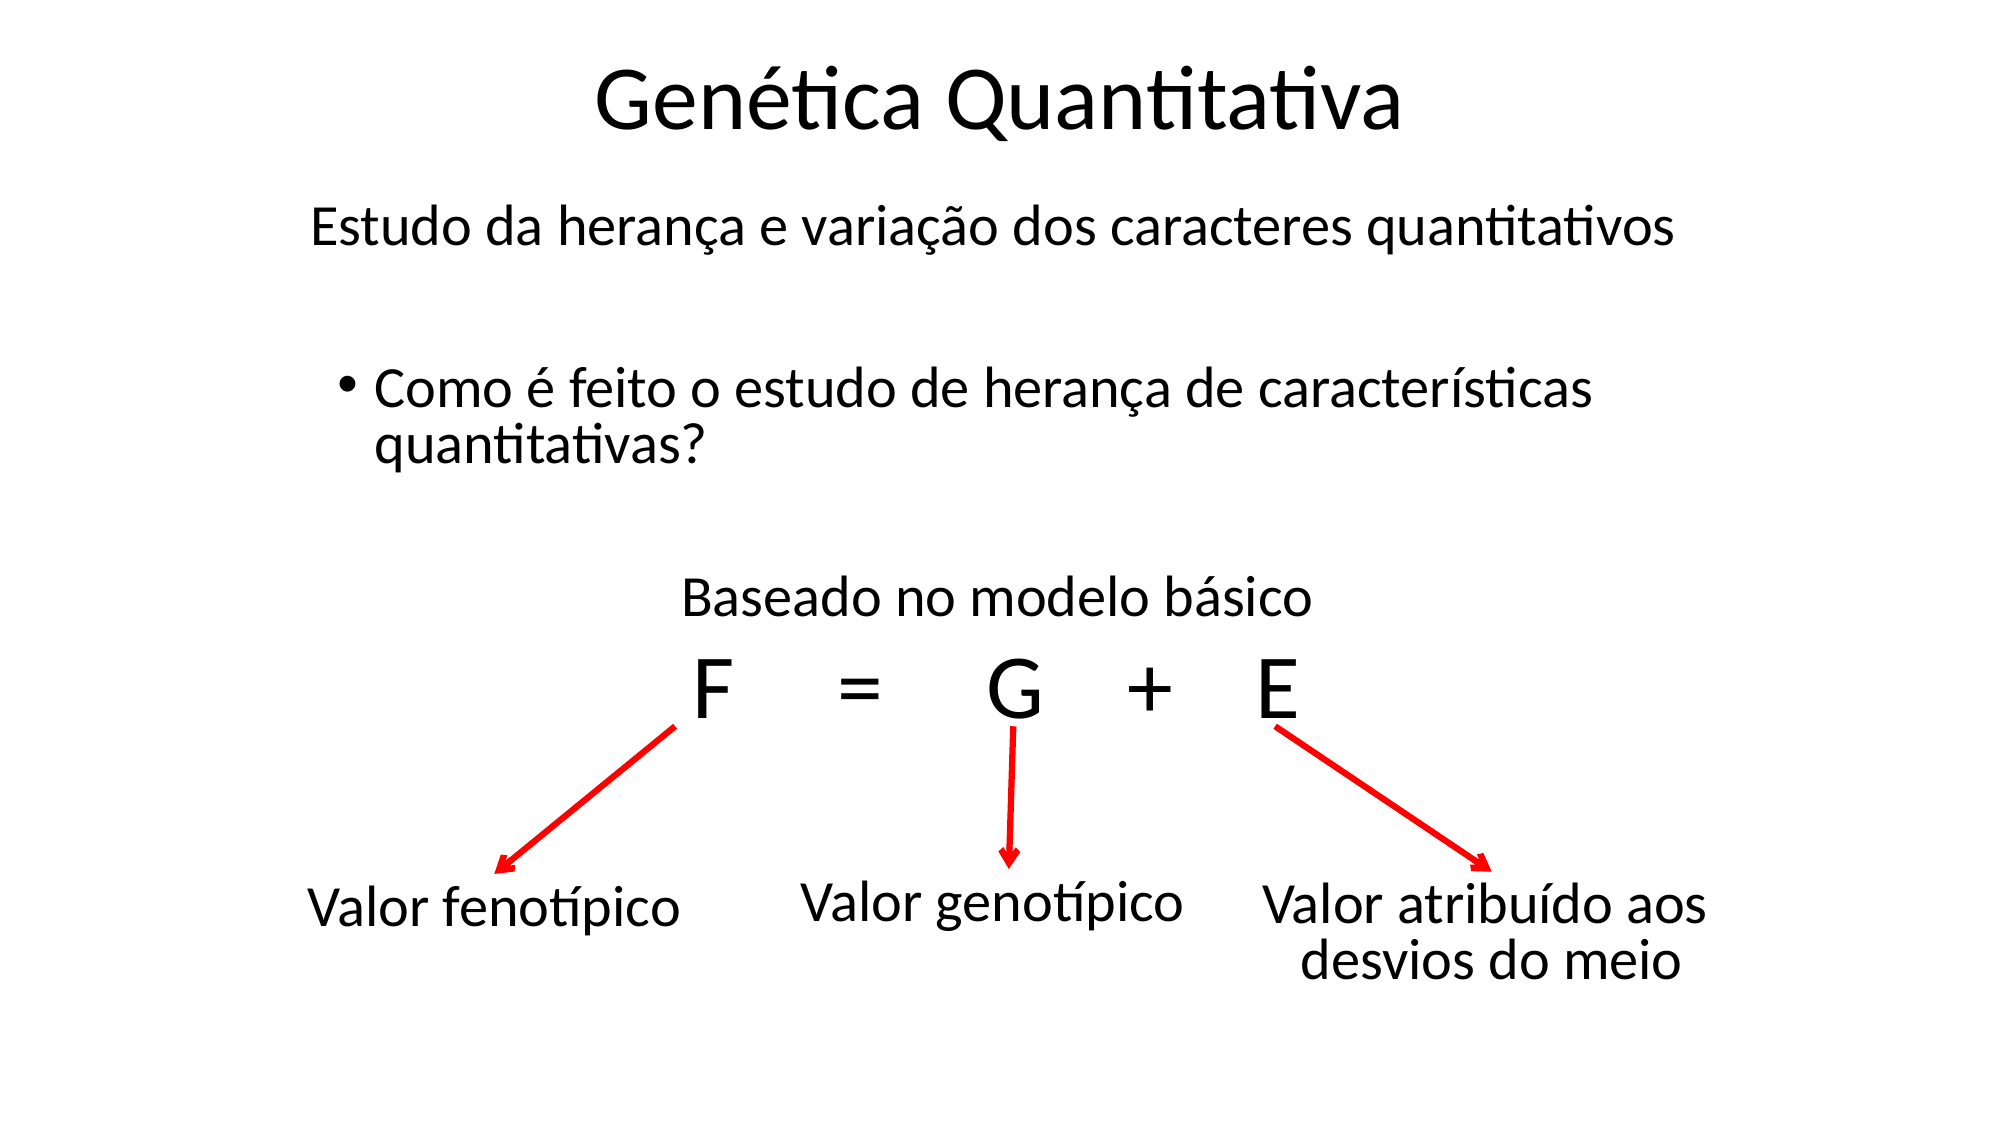

# Genética Quantitativa
Estudo da herança e variação dos caracteres quantitativos

Como é feito o estudo de herança de características quantitativas?

Baseado no modelo básico
F     =     G    +    E

Valor genotípico
Valor atribuído aos
desvios do meio
Valor fenotípico